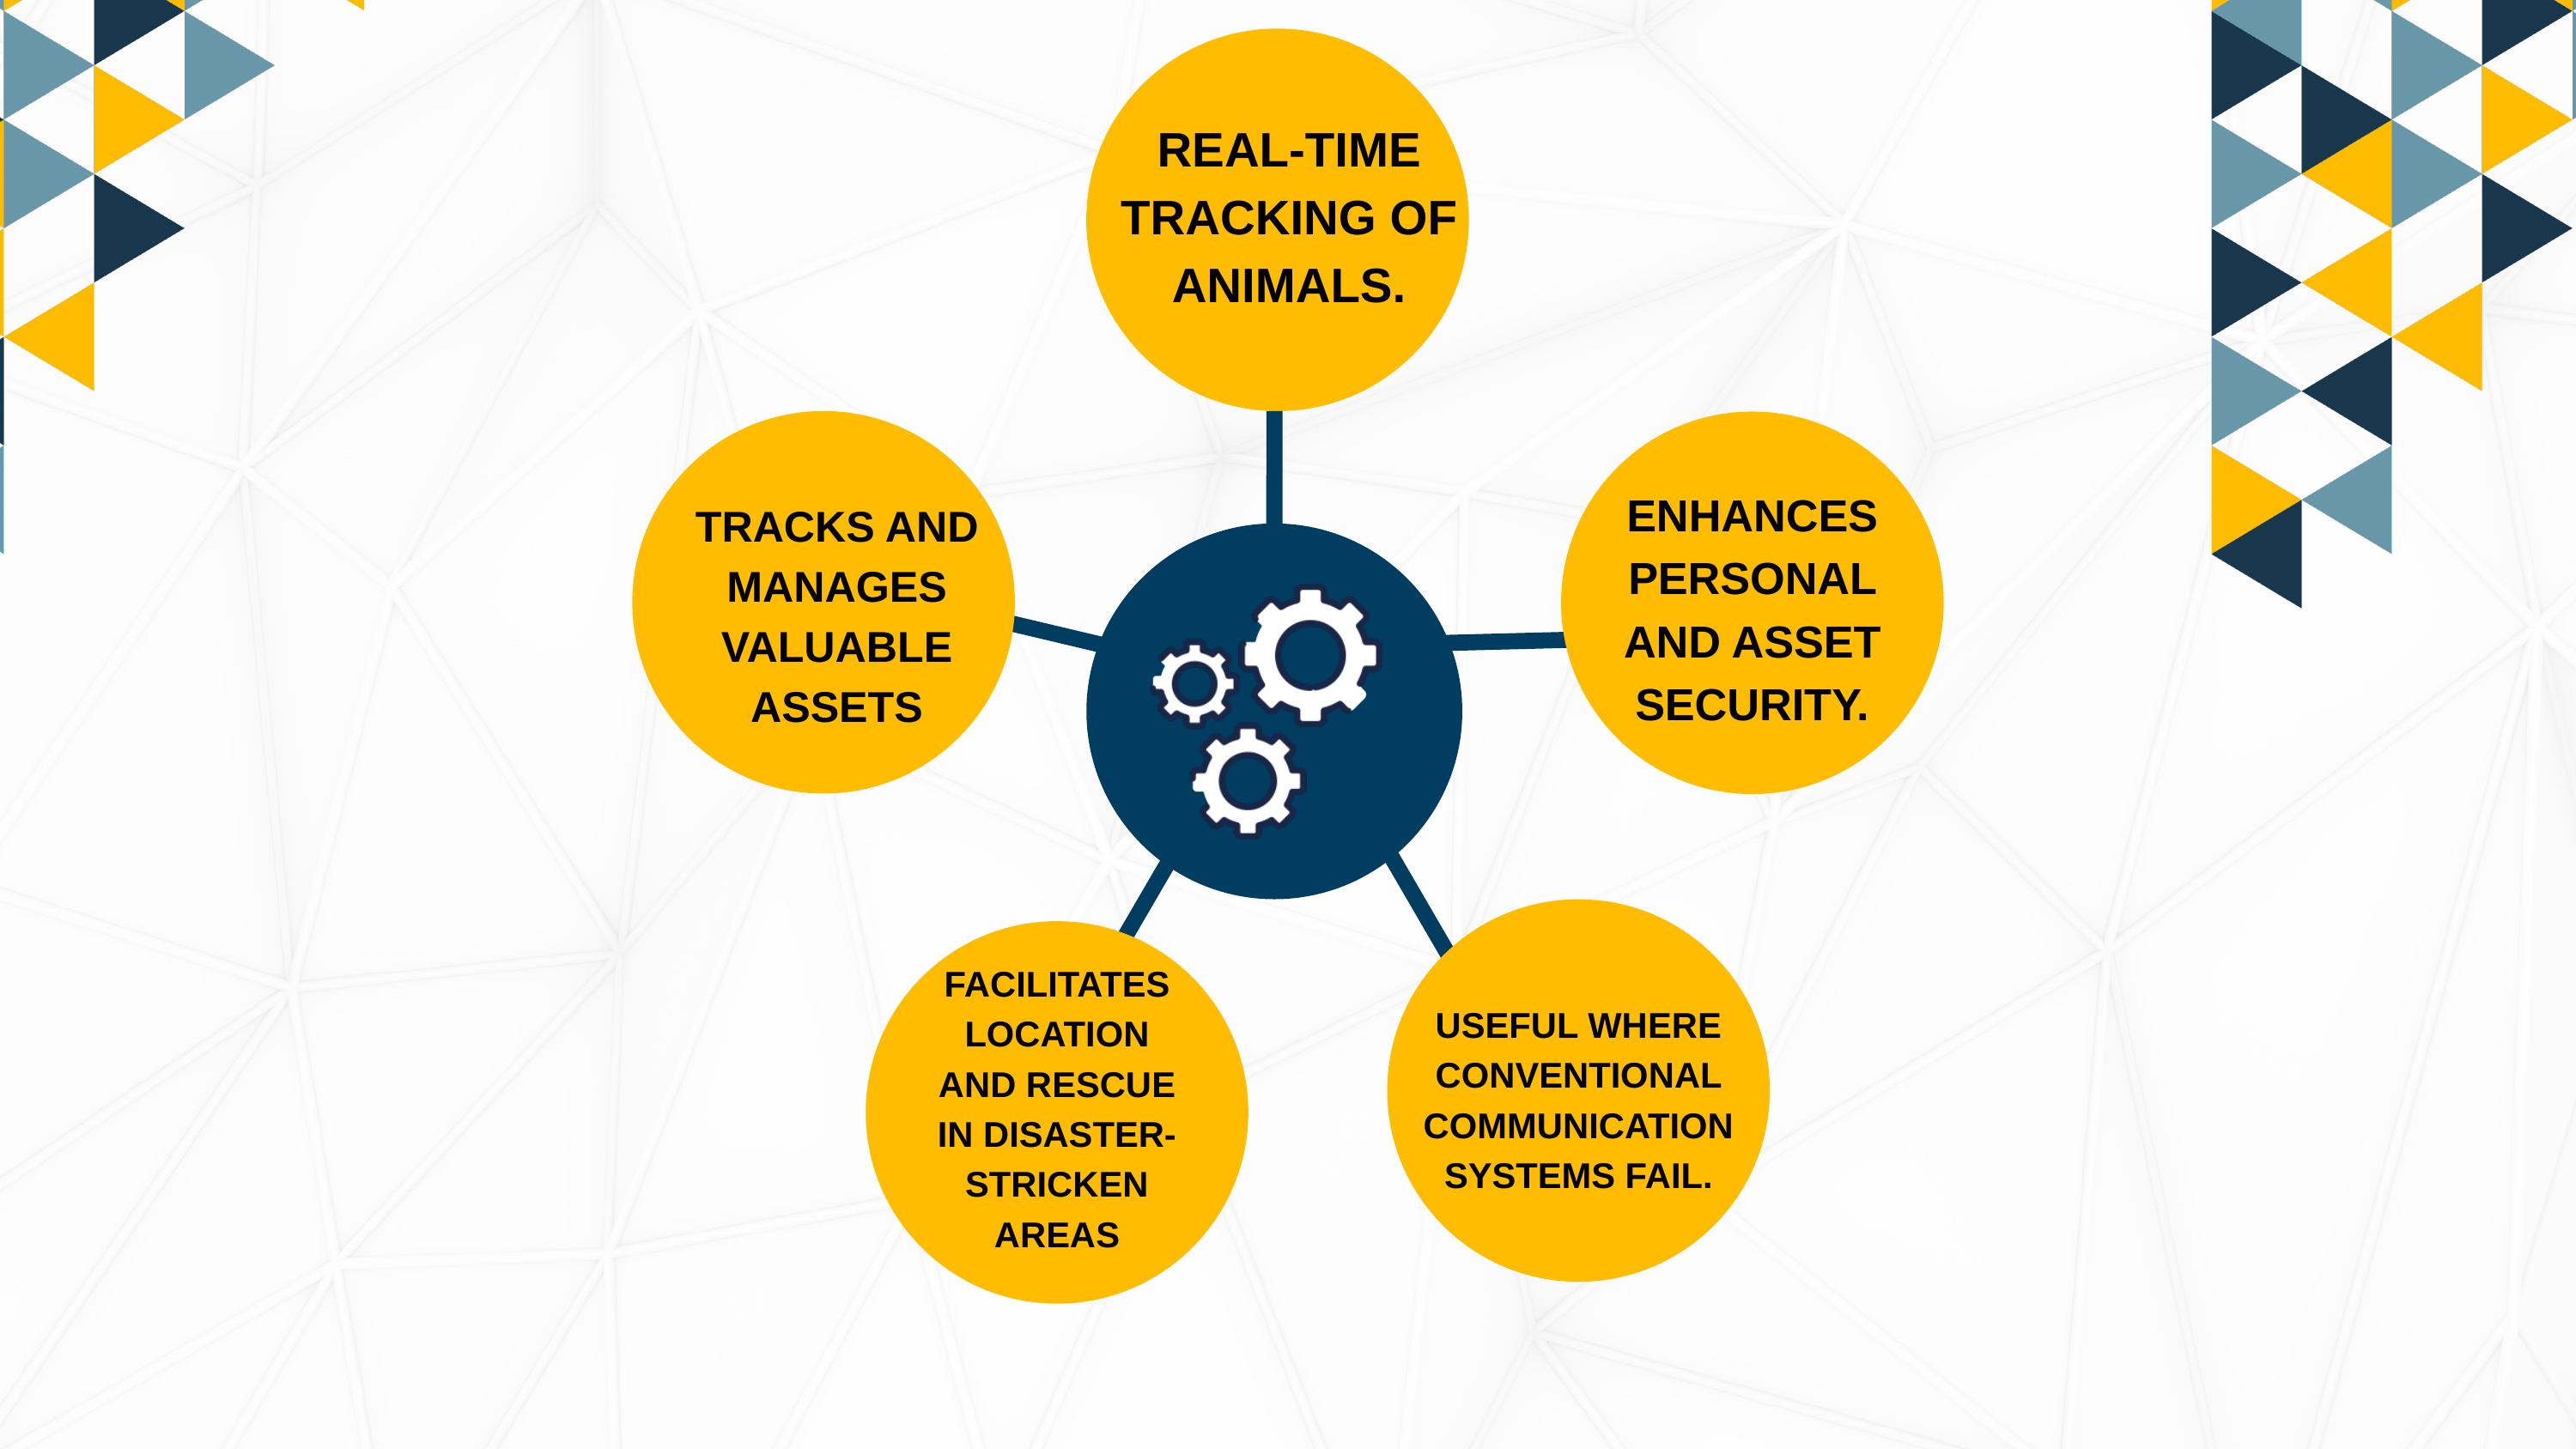

REAL-TIME TRACKING OF ANIMALS.

ENHANCES PERSONAL AND ASSET SECURITY.

TRACKS AND MANAGES VALUABLE ASSETS

FACILITATES LOCATION AND RESCUE IN DISASTER-STRICKEN AREAS

USEFUL WHERE CONVENTIONAL COMMUNICATION SYSTEMS FAIL.